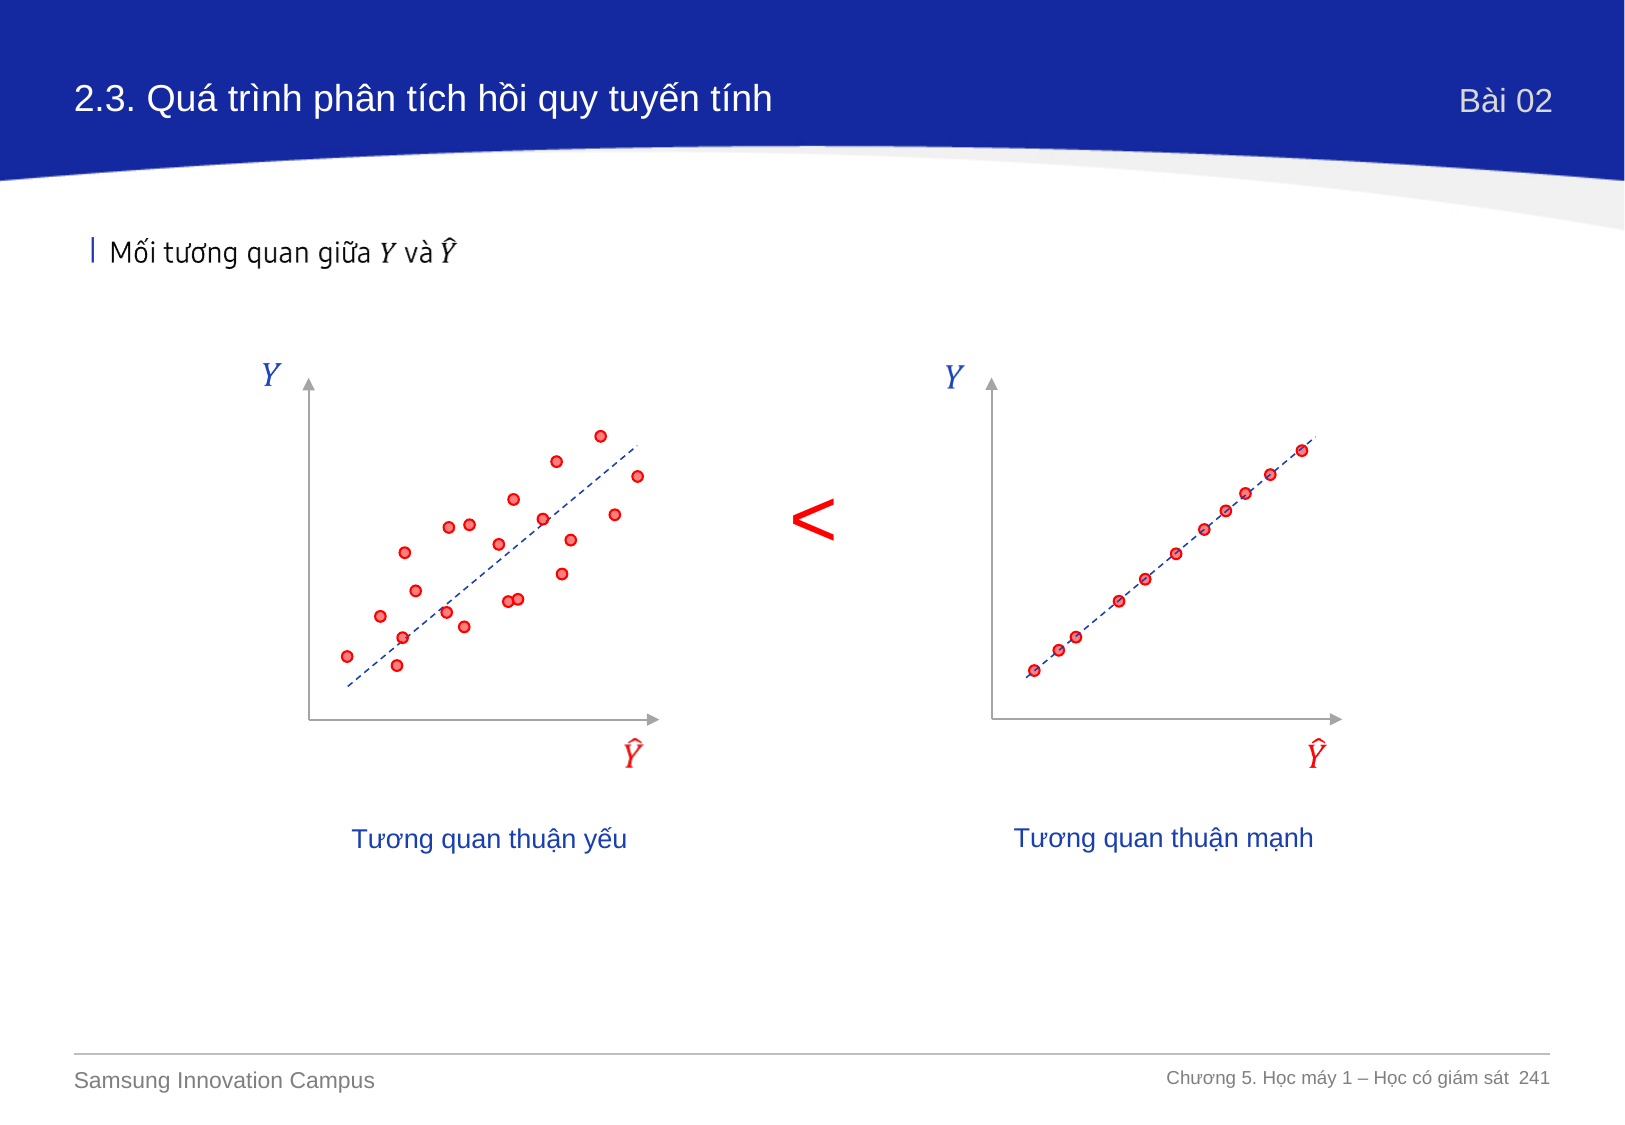

2.3. Quá trình phân tích hồi quy tuyến tính
Bài 02

<
Tương quan thuận mạnh
Tương quan thuận yếu